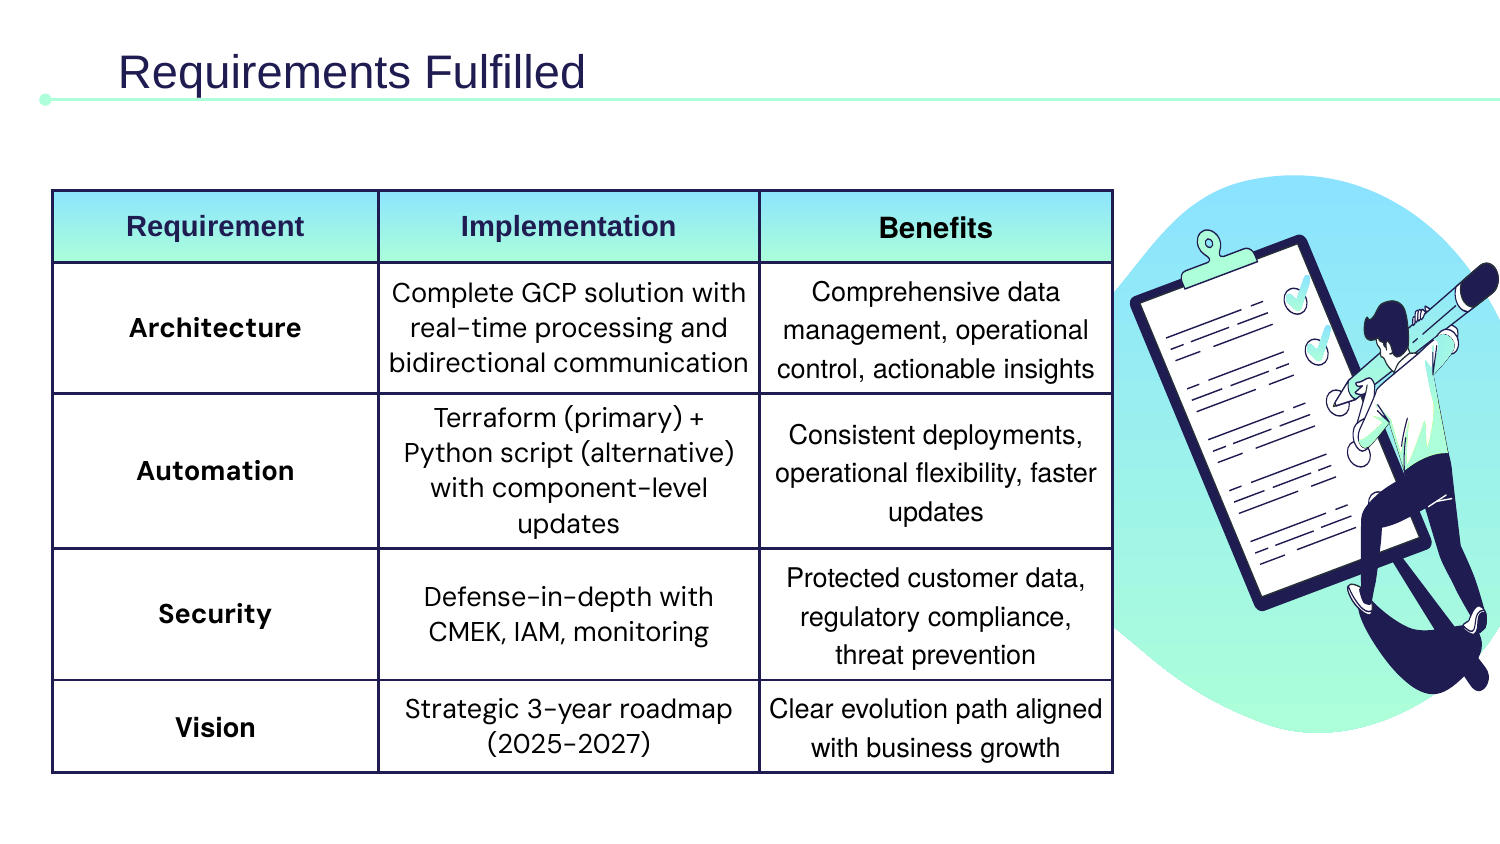

# Requirements Fulfilled

| Requirement | Implementation | Benefits |
| --- | --- | --- |
| Architecture | Complete GCP solution with real-time processing and bidirectional communication | Comprehensive data management, operational control, actionable insights |
| Automation | Terraform (primary) + Python script (alternative) with component-level updates | Consistent deployments, operational flexibility, faster updates |
| Security | Defense-in-depth with CMEK, IAM, monitoring | Protected customer data, regulatory compliance, threat prevention |
| Vision | Strategic 3-year roadmap (2025-2027) | Clear evolution path aligned with business growth |

19